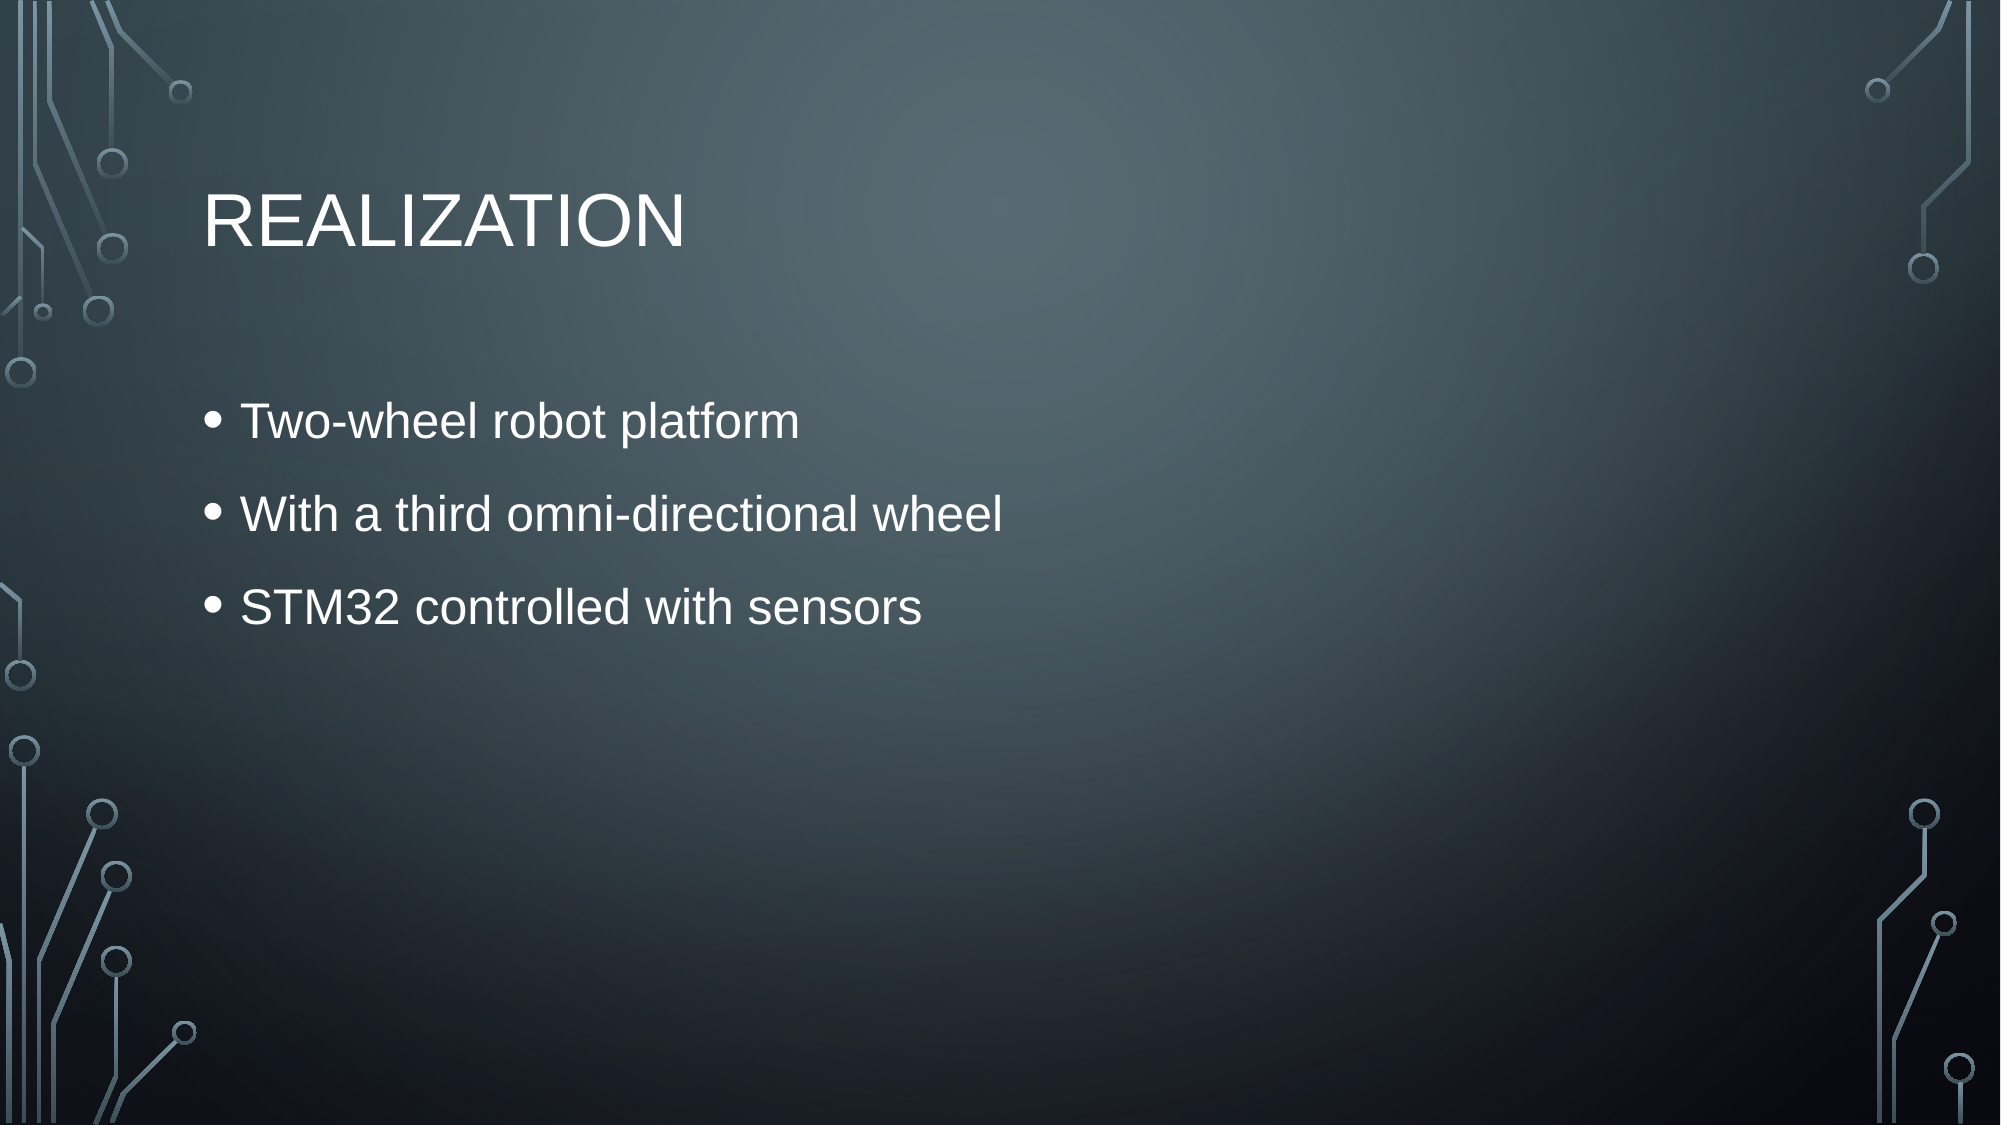

# Realization
Two-wheel robot platform
With a third omni-directional wheel
STM32 controlled with sensors